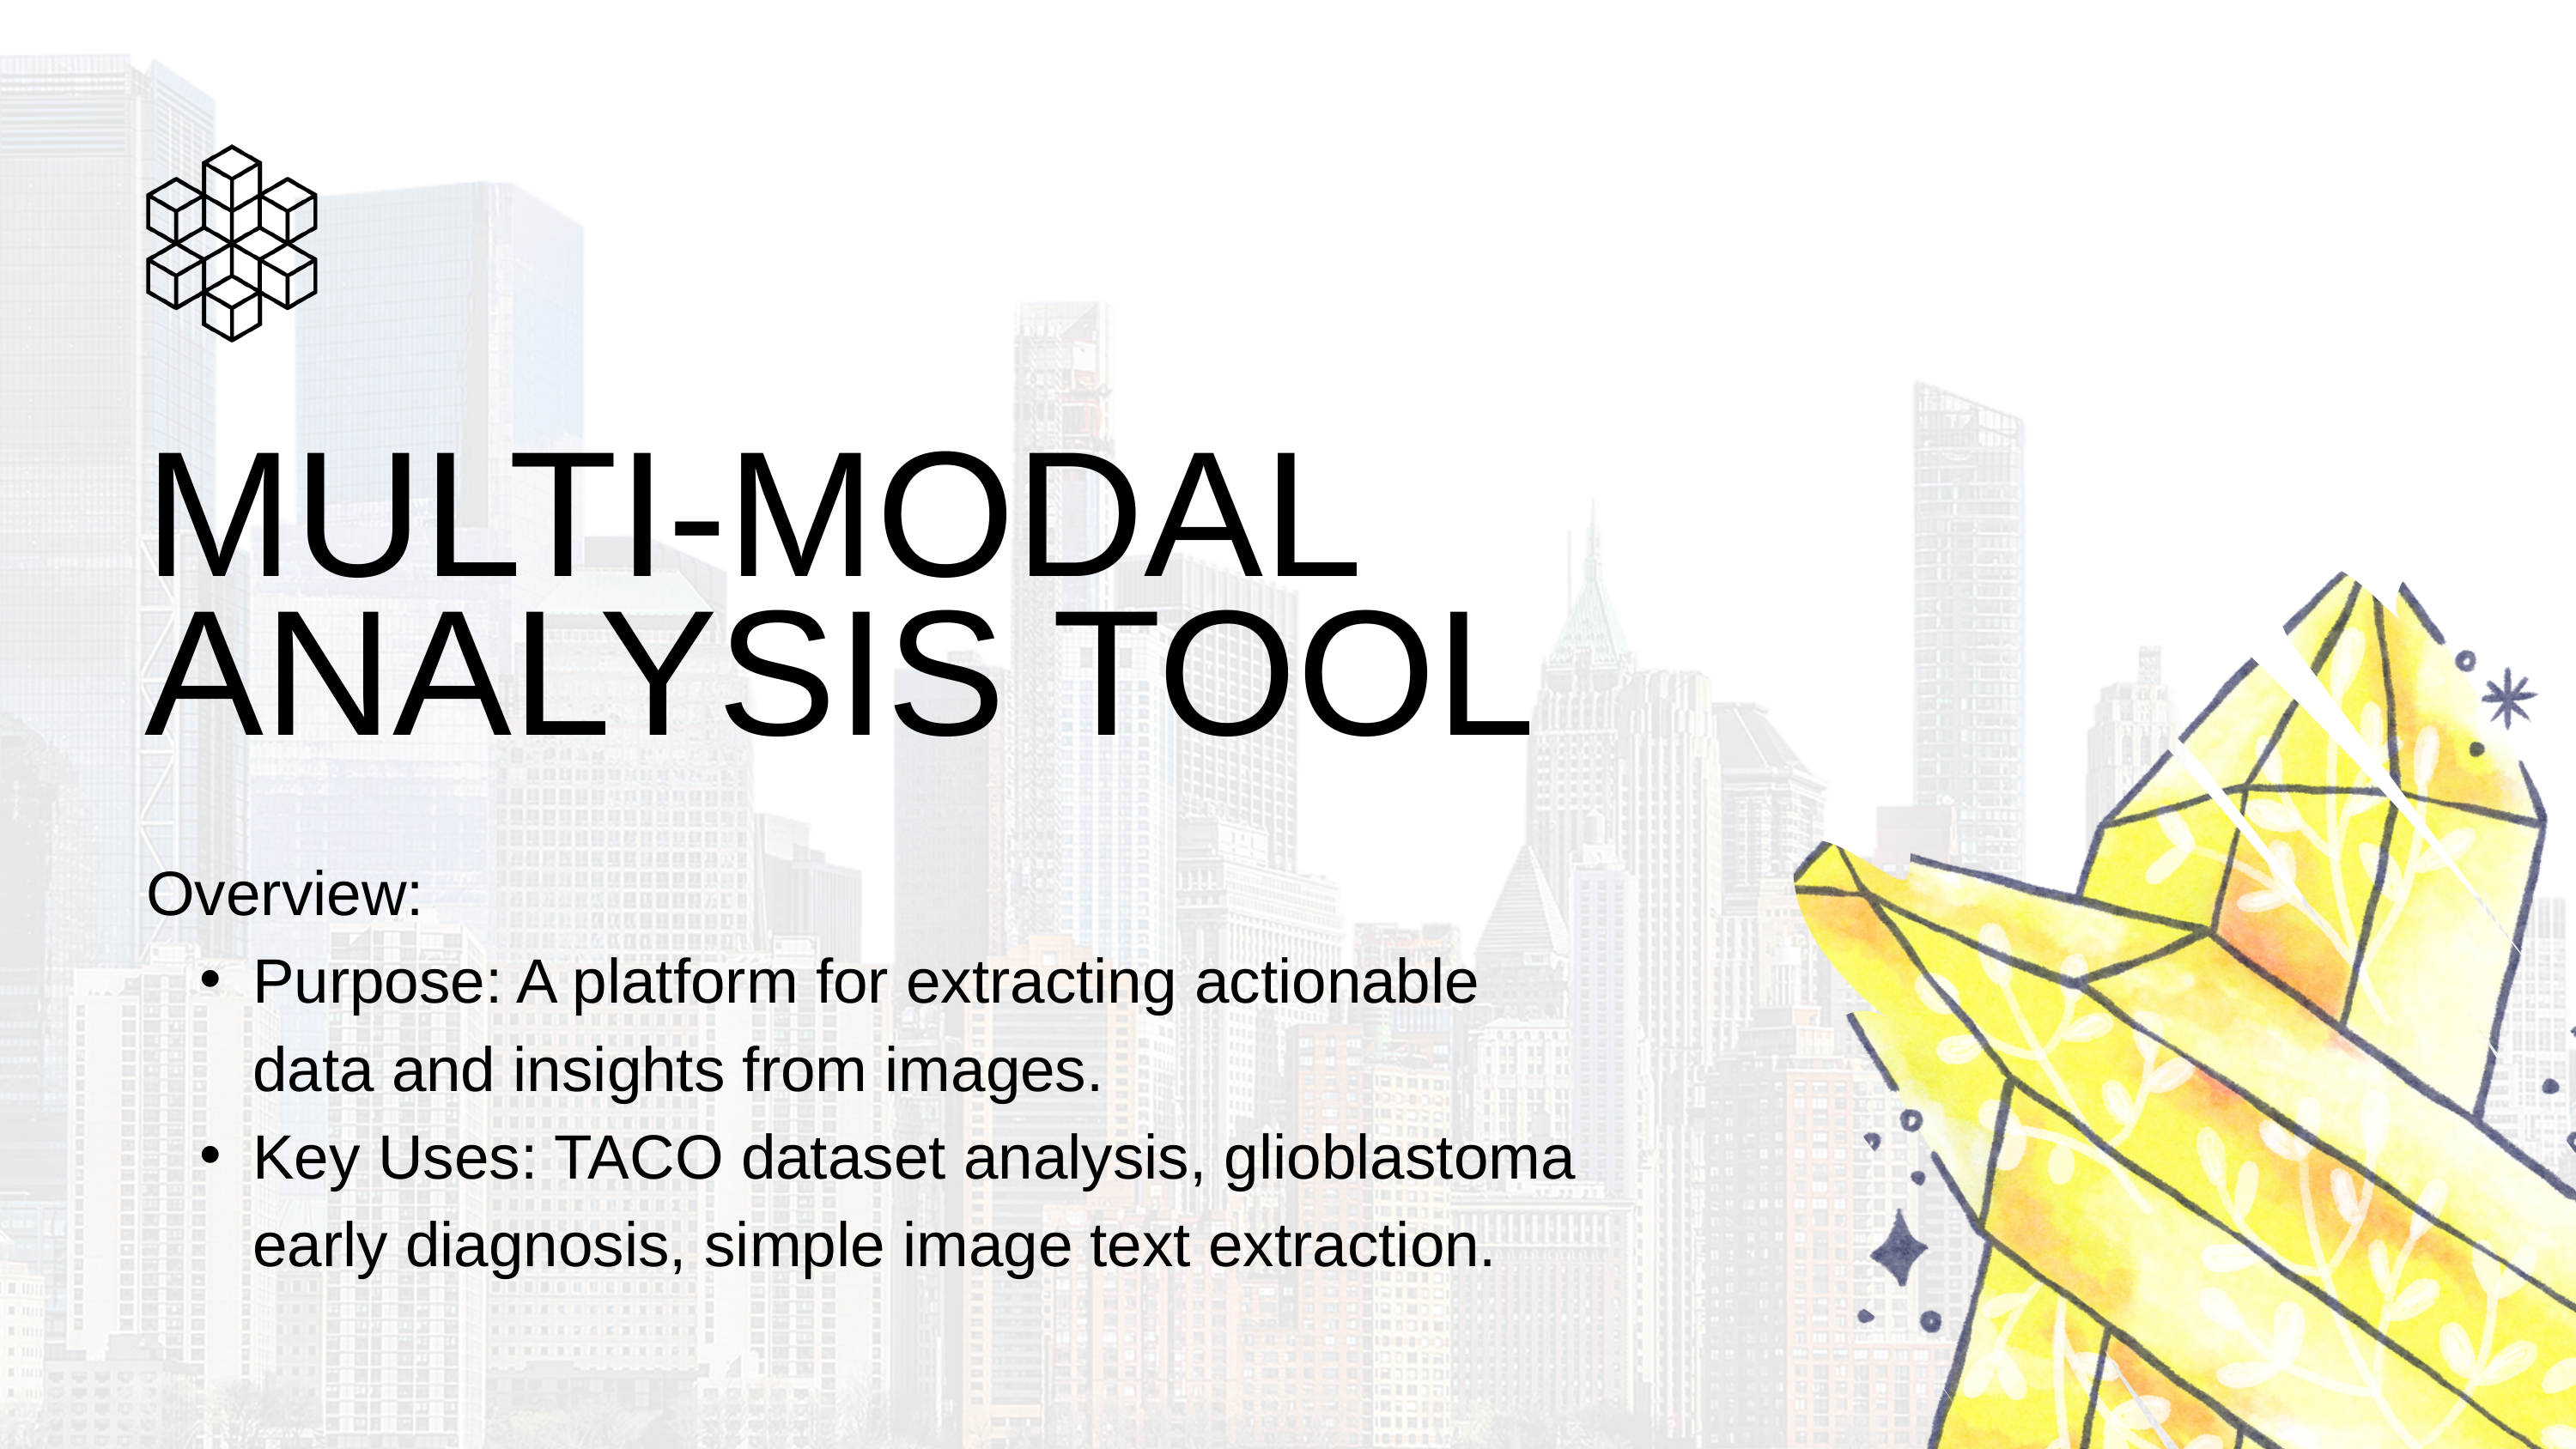

MULTI-MODAL
ANALYSIS TOOL

Overview:
Purpose: A platform for extracting actionable data and insights from images.
Key Uses: TACO dataset analysis, glioblastoma early diagnosis, simple image text extraction.